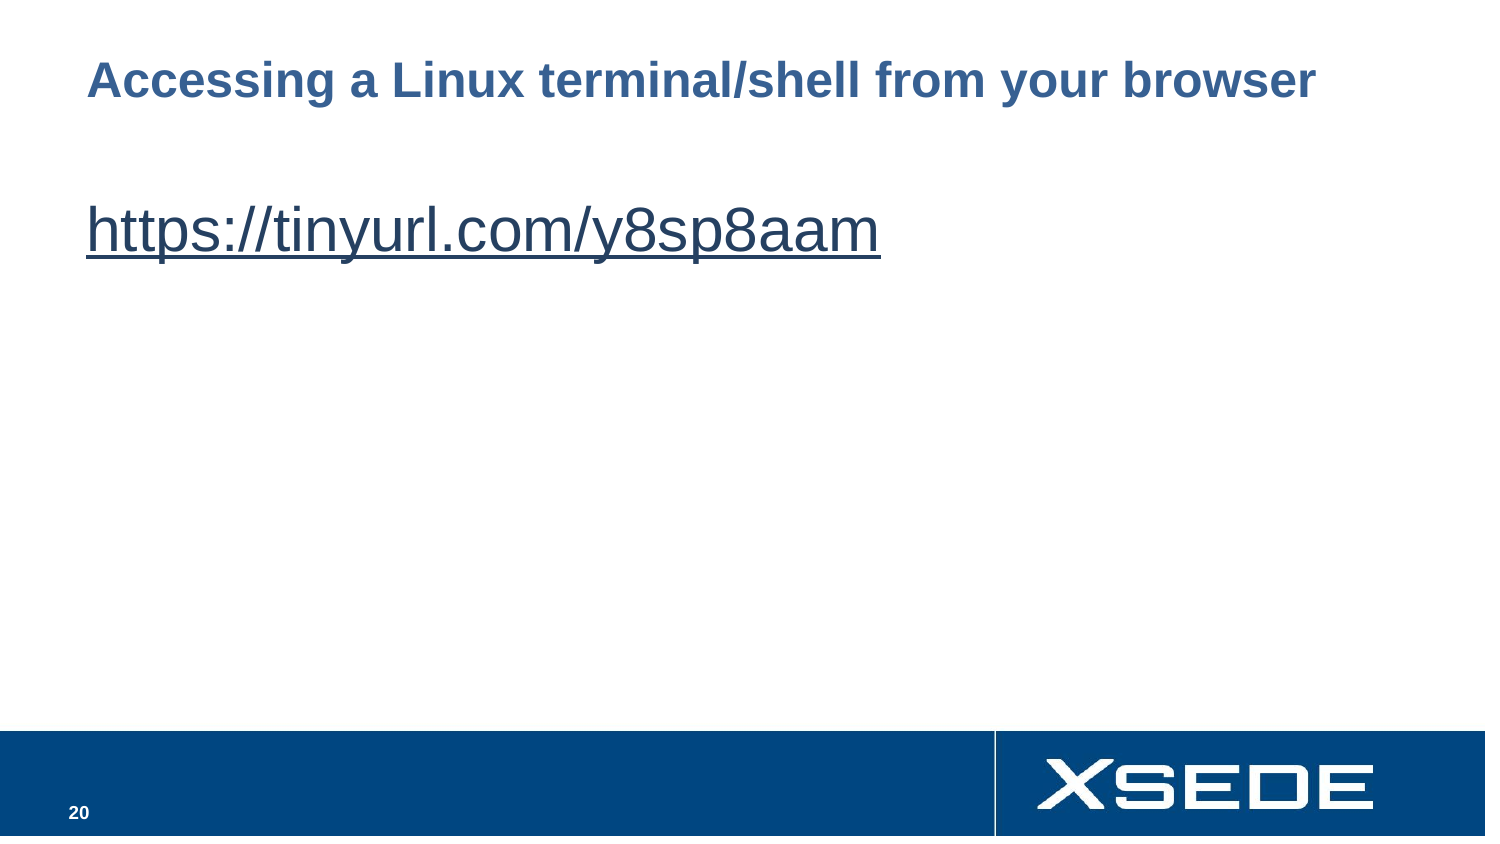

# Accessing a Linux terminal/shell from your browser
https://tinyurl.com/y8sp8aam
20